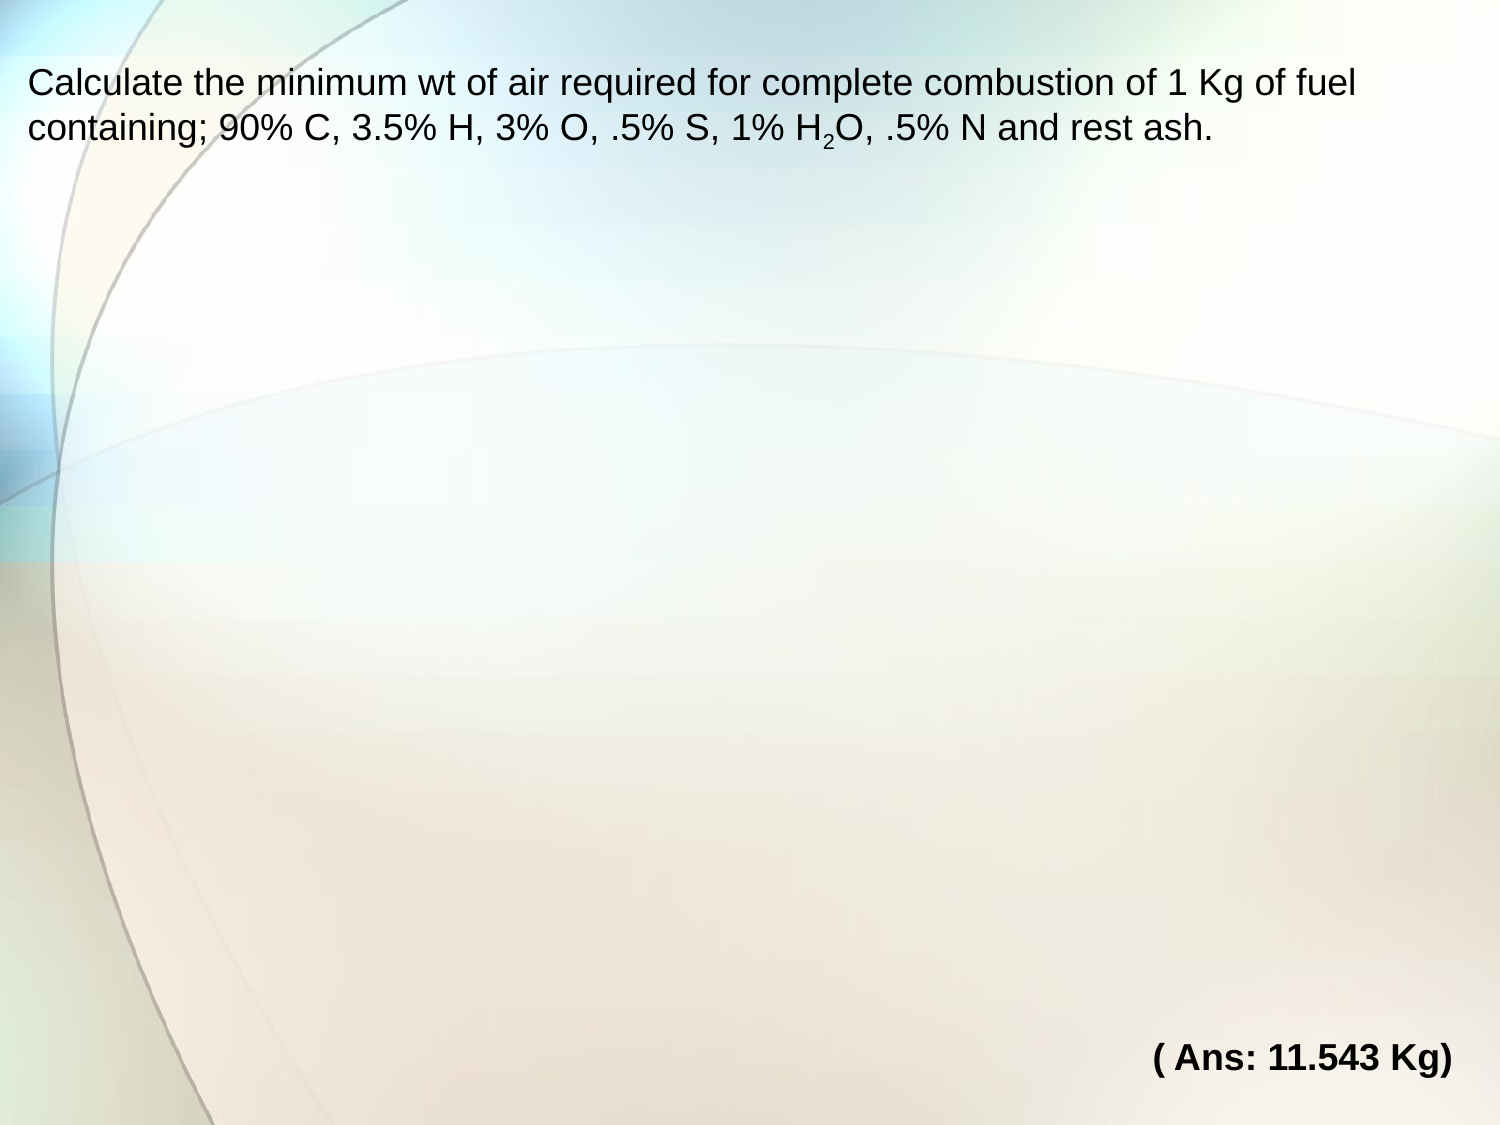

Calculate the minimum wt of air required for complete combustion of 1 Kg of fuel containing; 90% C, 3.5% H, 3% O, .5% S, 1% H2O, .5% N and rest ash.
( Ans: 11.543 Kg)